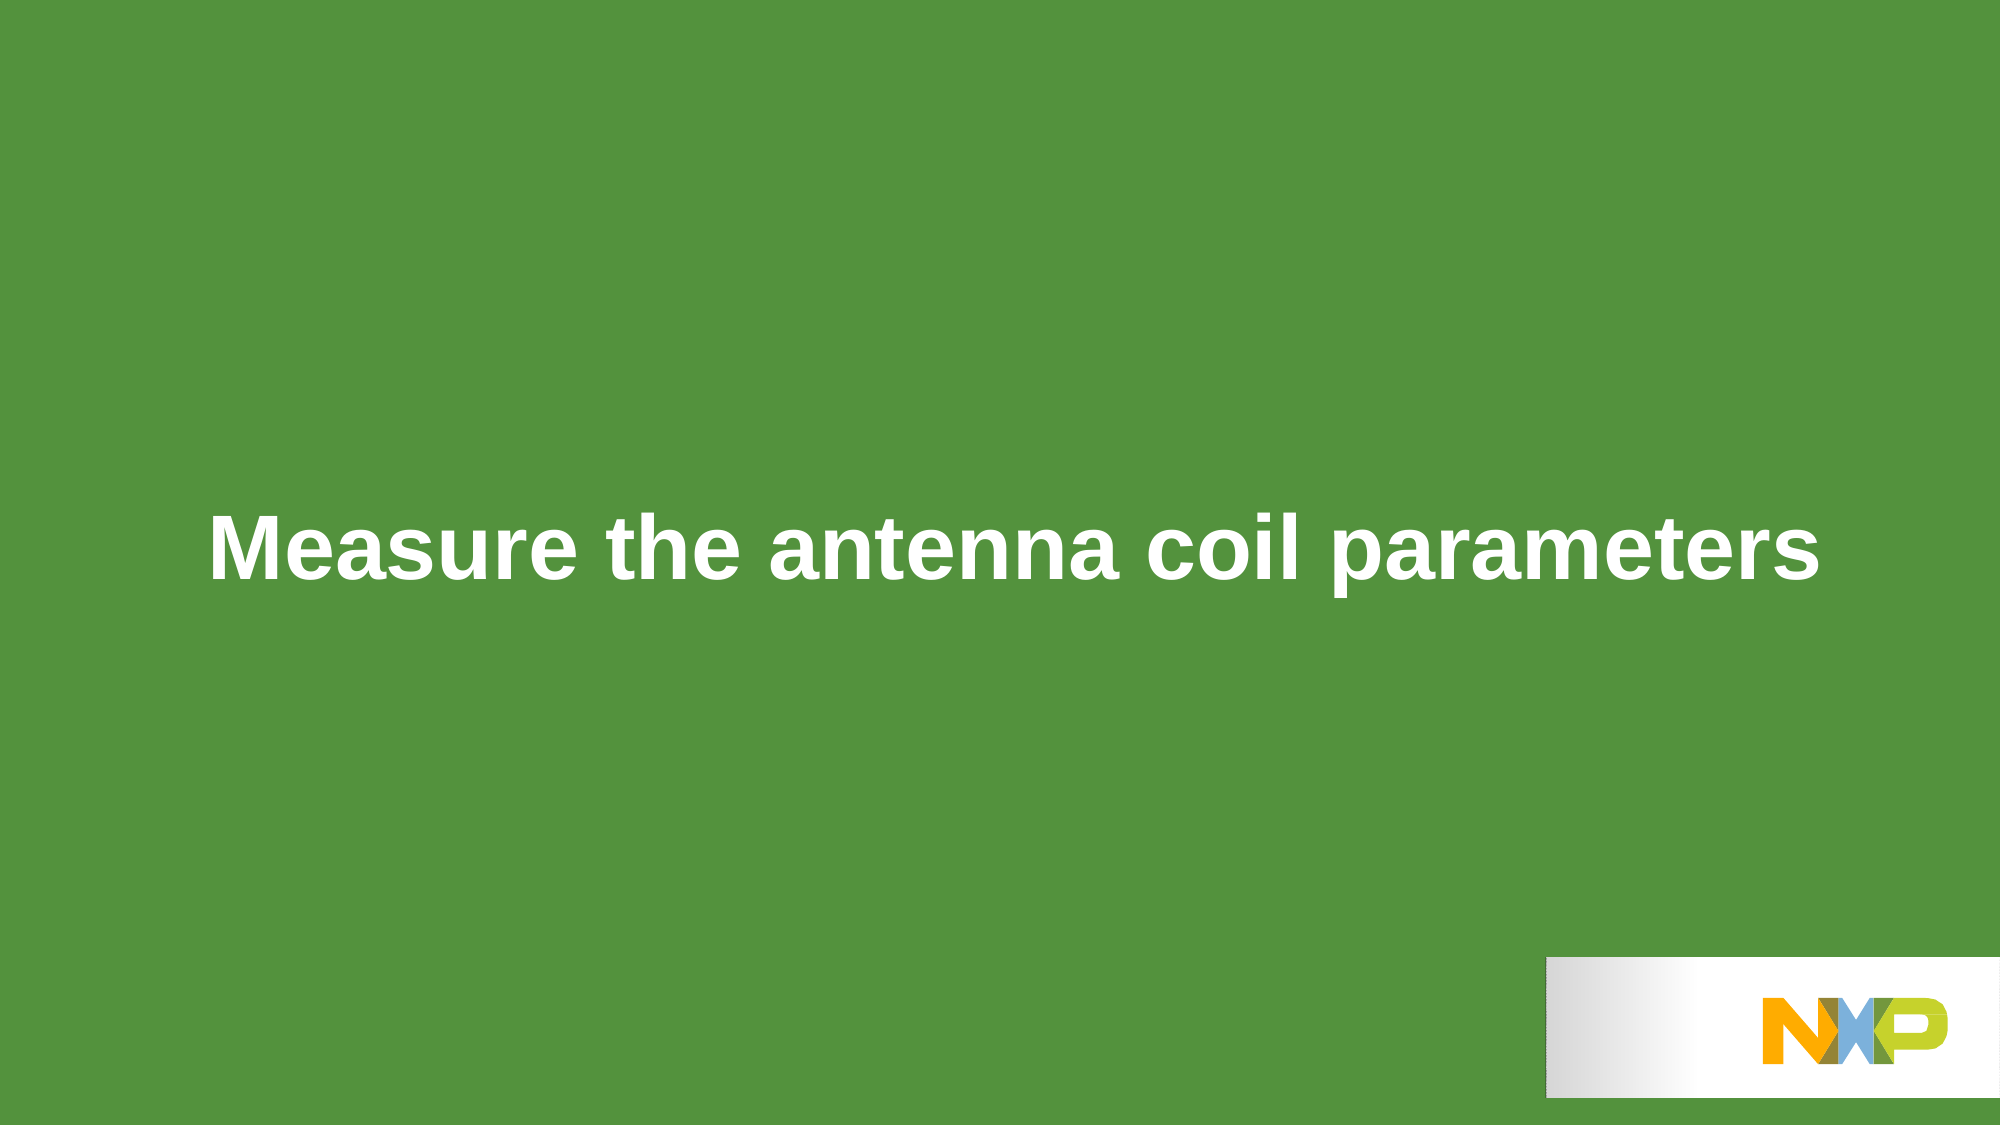

# Measure the antenna coil parameters

17
32